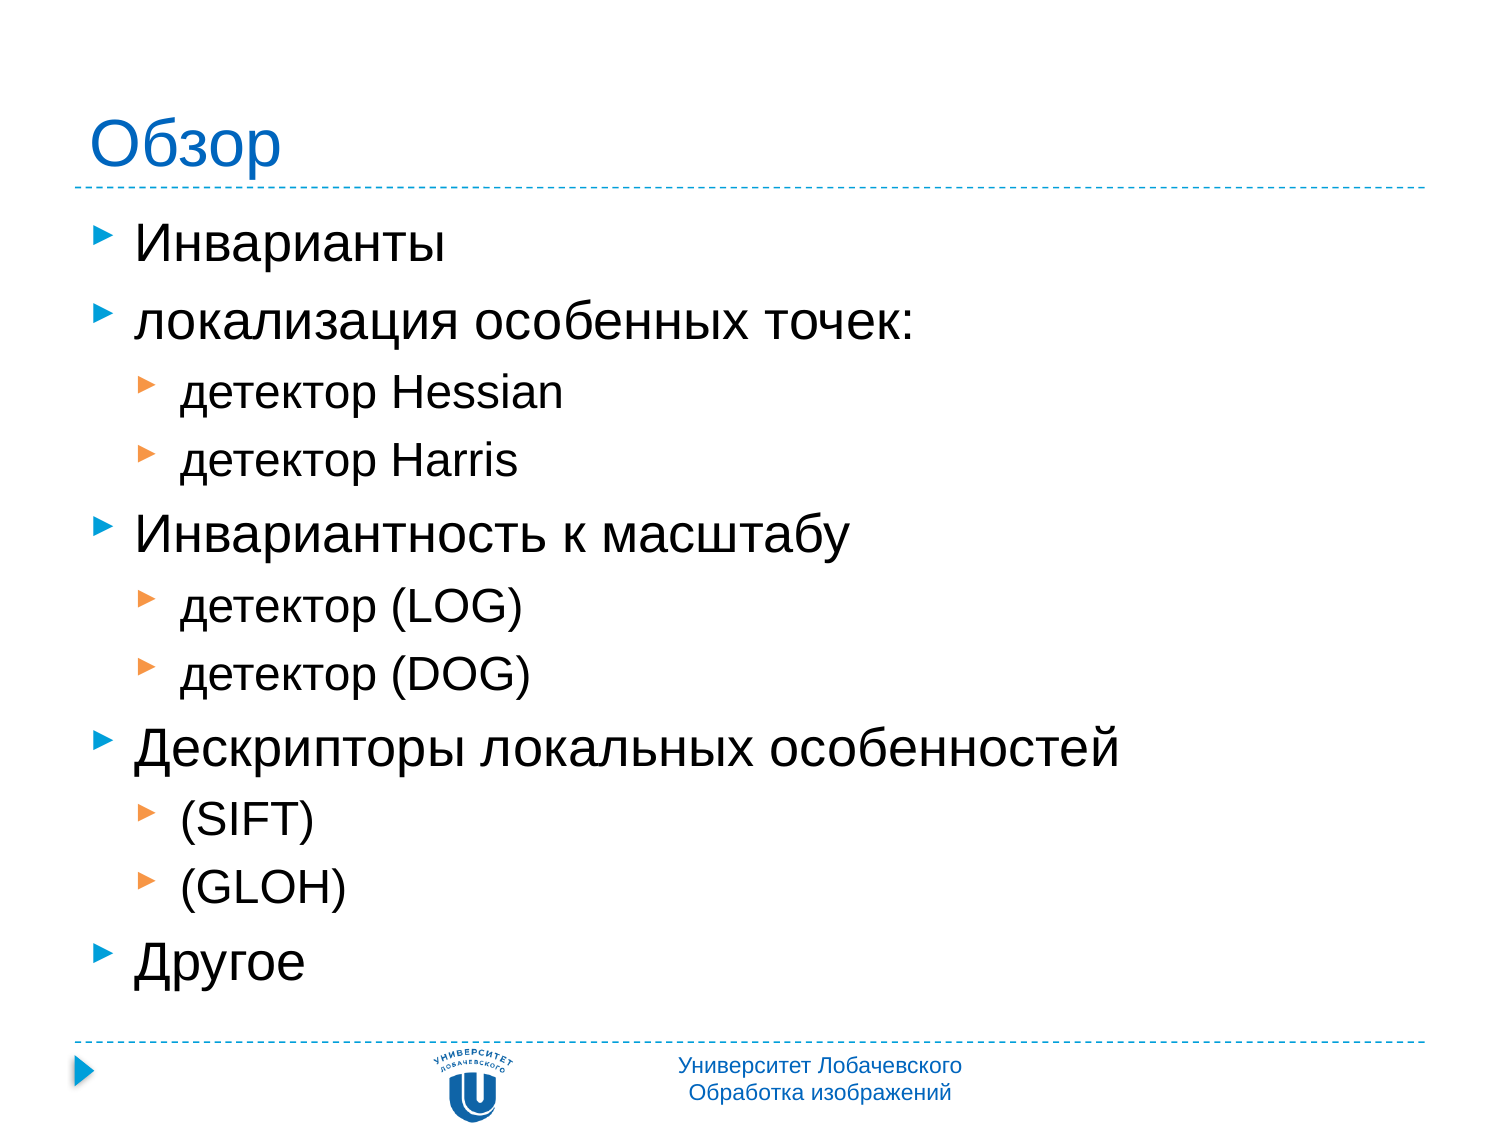

# Обзор
Инварианты
локализация особенных точек:
детектор Hessian
детектор Harris
Инвариантность к масштабу
детектор (LOG)
детектор (DOG)
Дескрипторы локальных особенностей
(SIFT)
(GLOH)
Другое
332
Университет Лобачевского
Обработка изображений